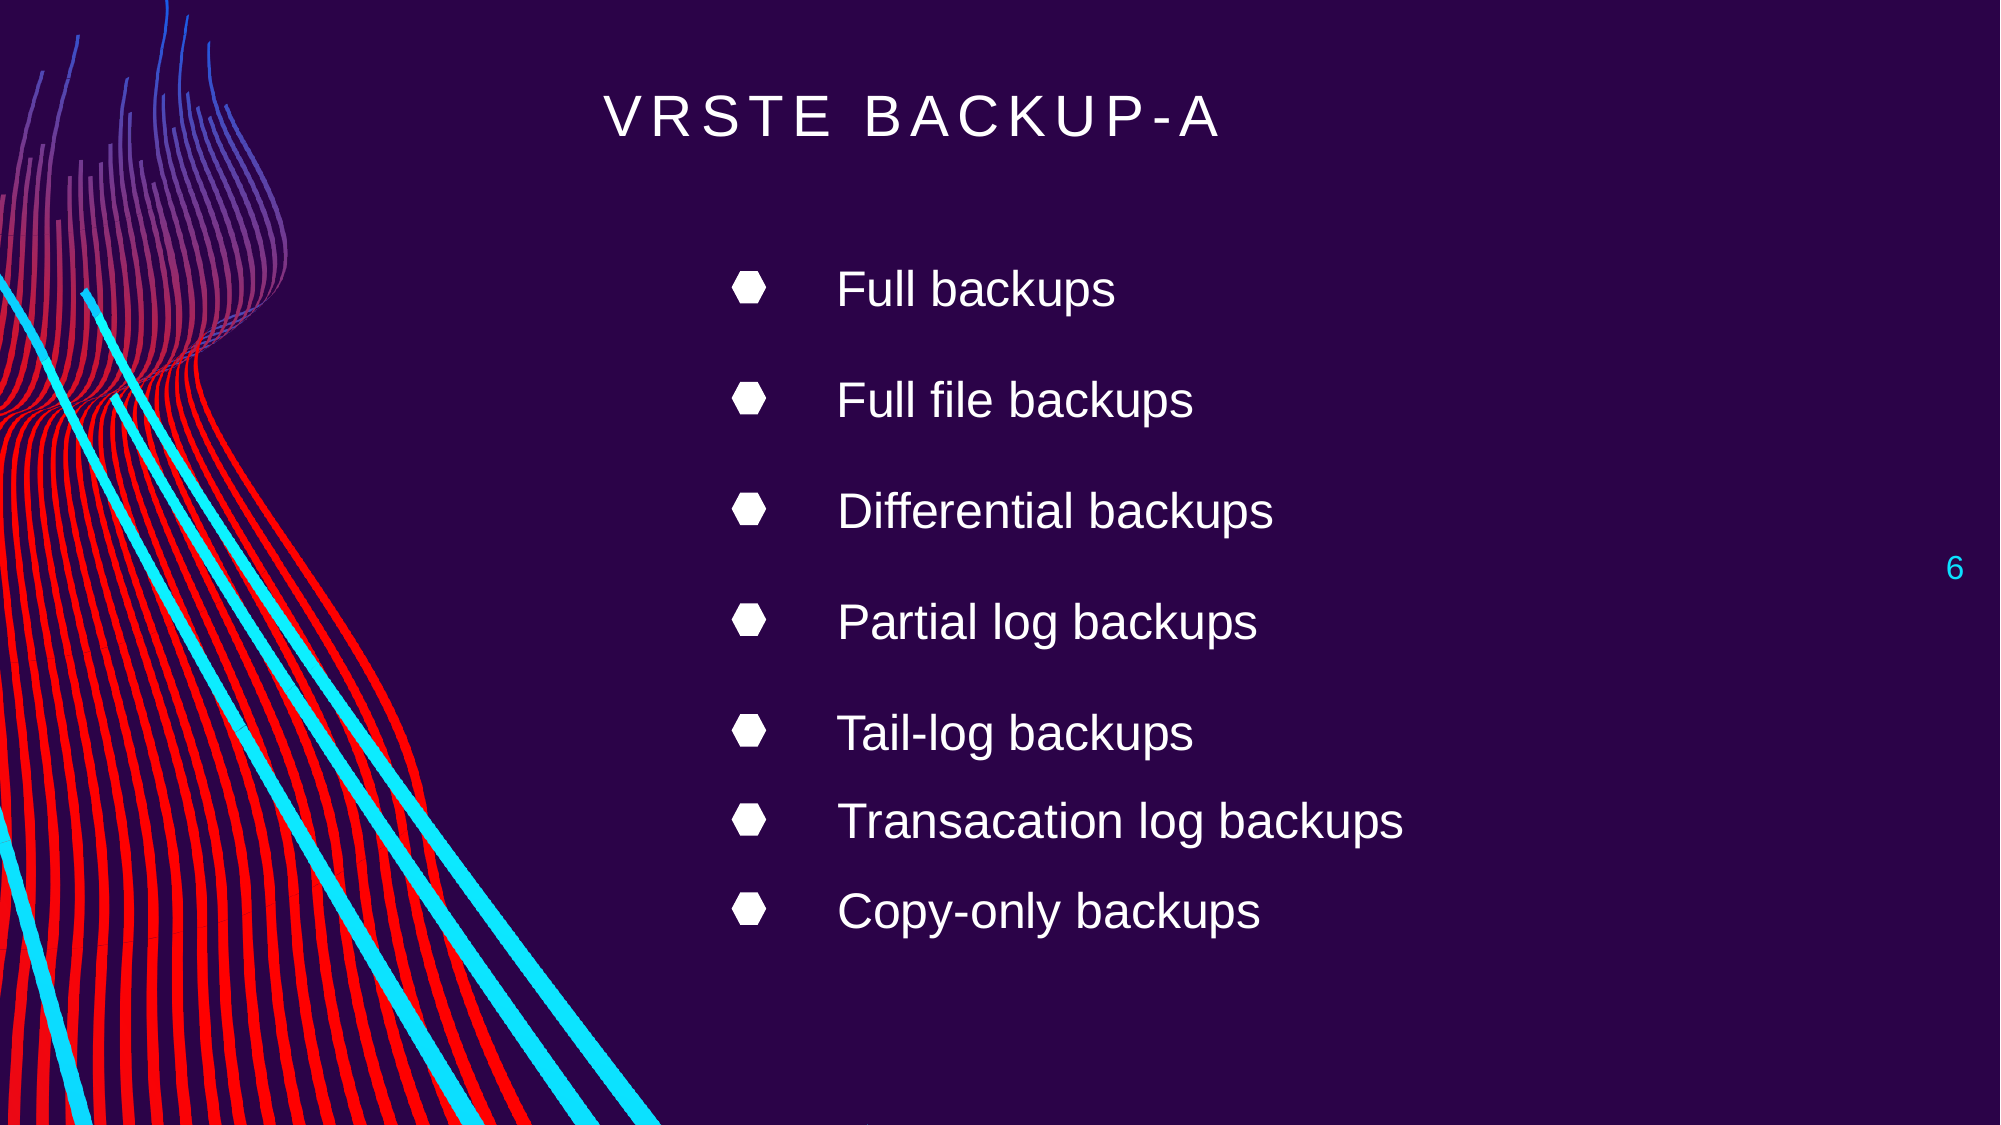

# Vrste backup-a
Full backups

Full file backups

Differential backups

6
Partial log backups

Tail-log backups

Transacation log backups

Copy-only backups